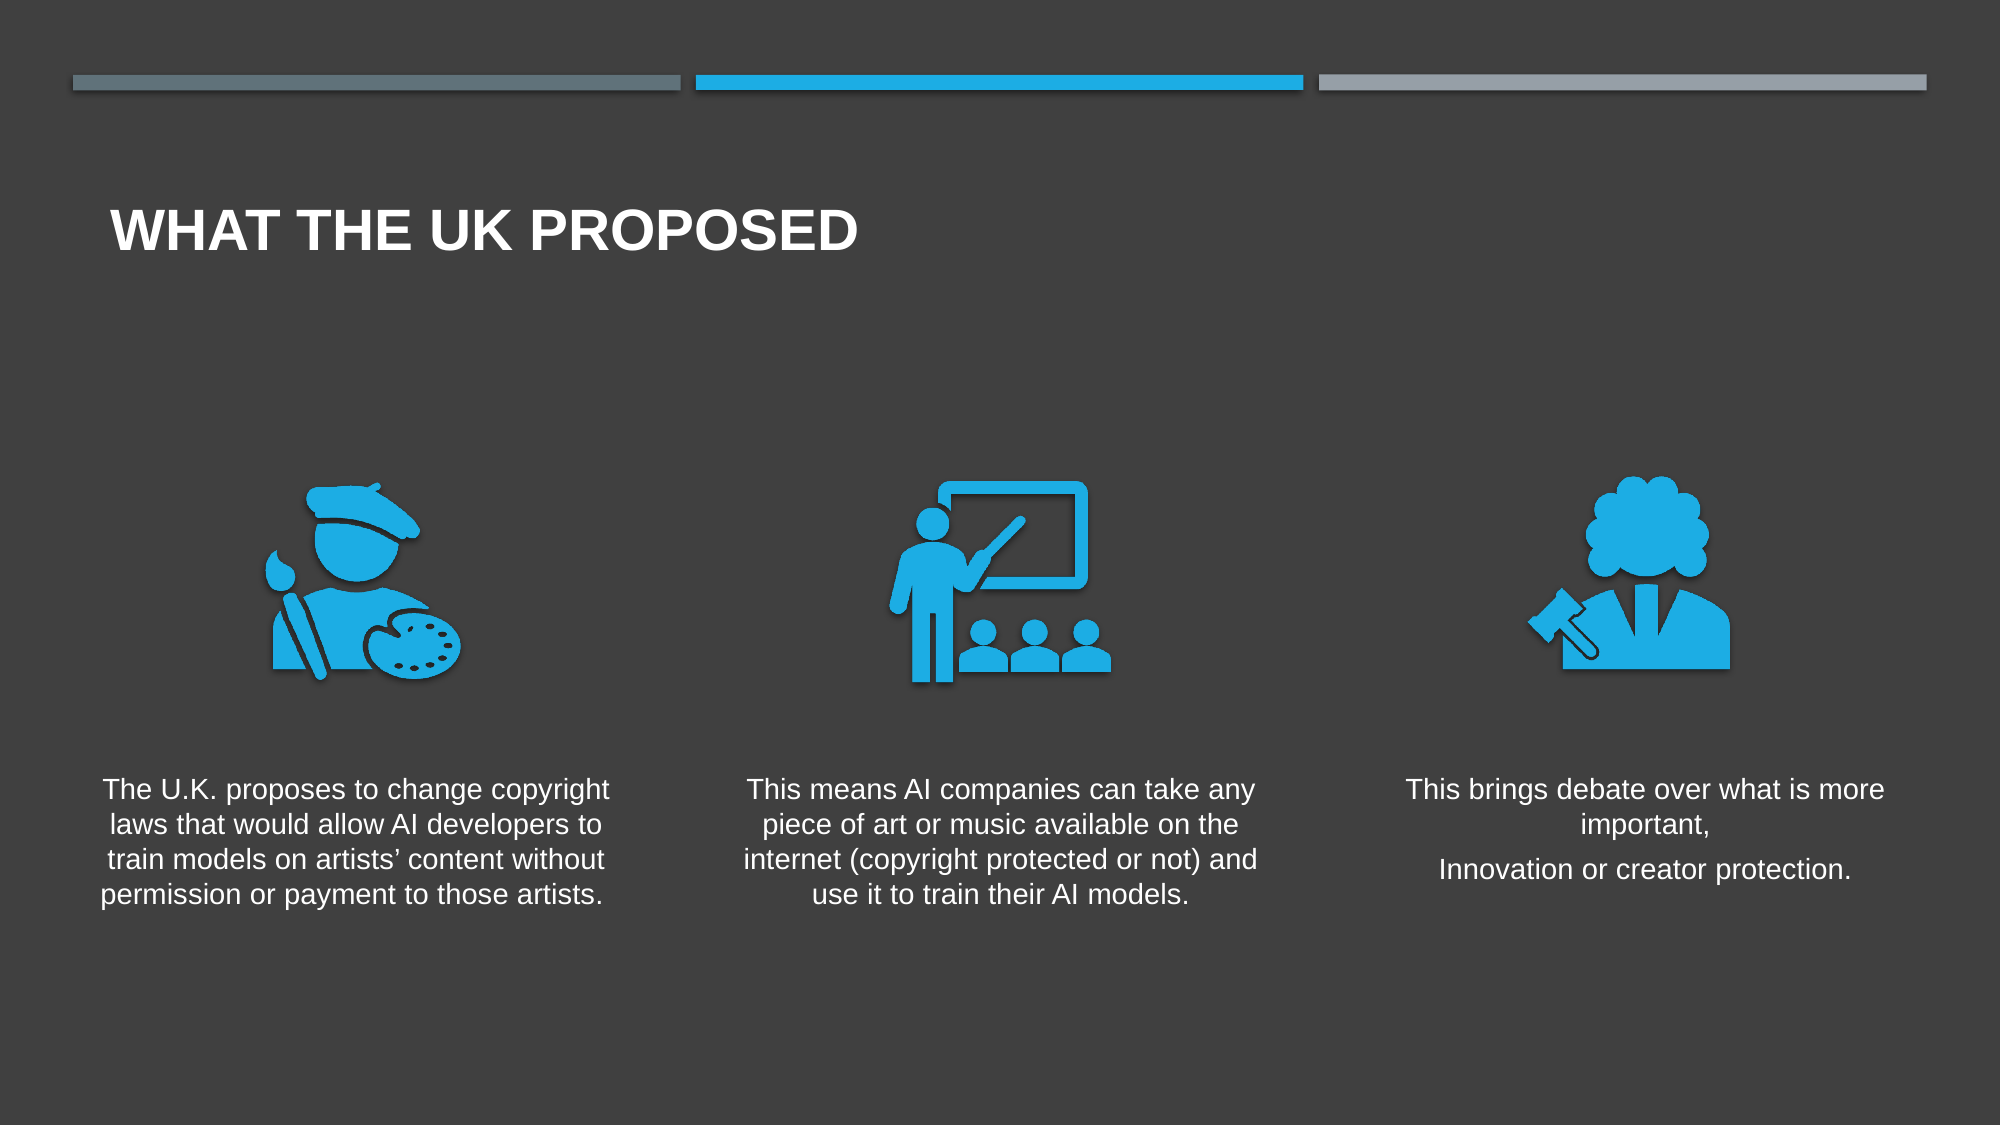

# What the UK proposed
The U.K. proposes to change copyright laws that would allow AI developers to train models on artists’ content without permission or payment to those artists.
This means AI companies can take any piece of art or music available on the internet (copyright protected or not) and use it to train their AI models.
This brings debate over what is more important,
Innovation or creator protection.